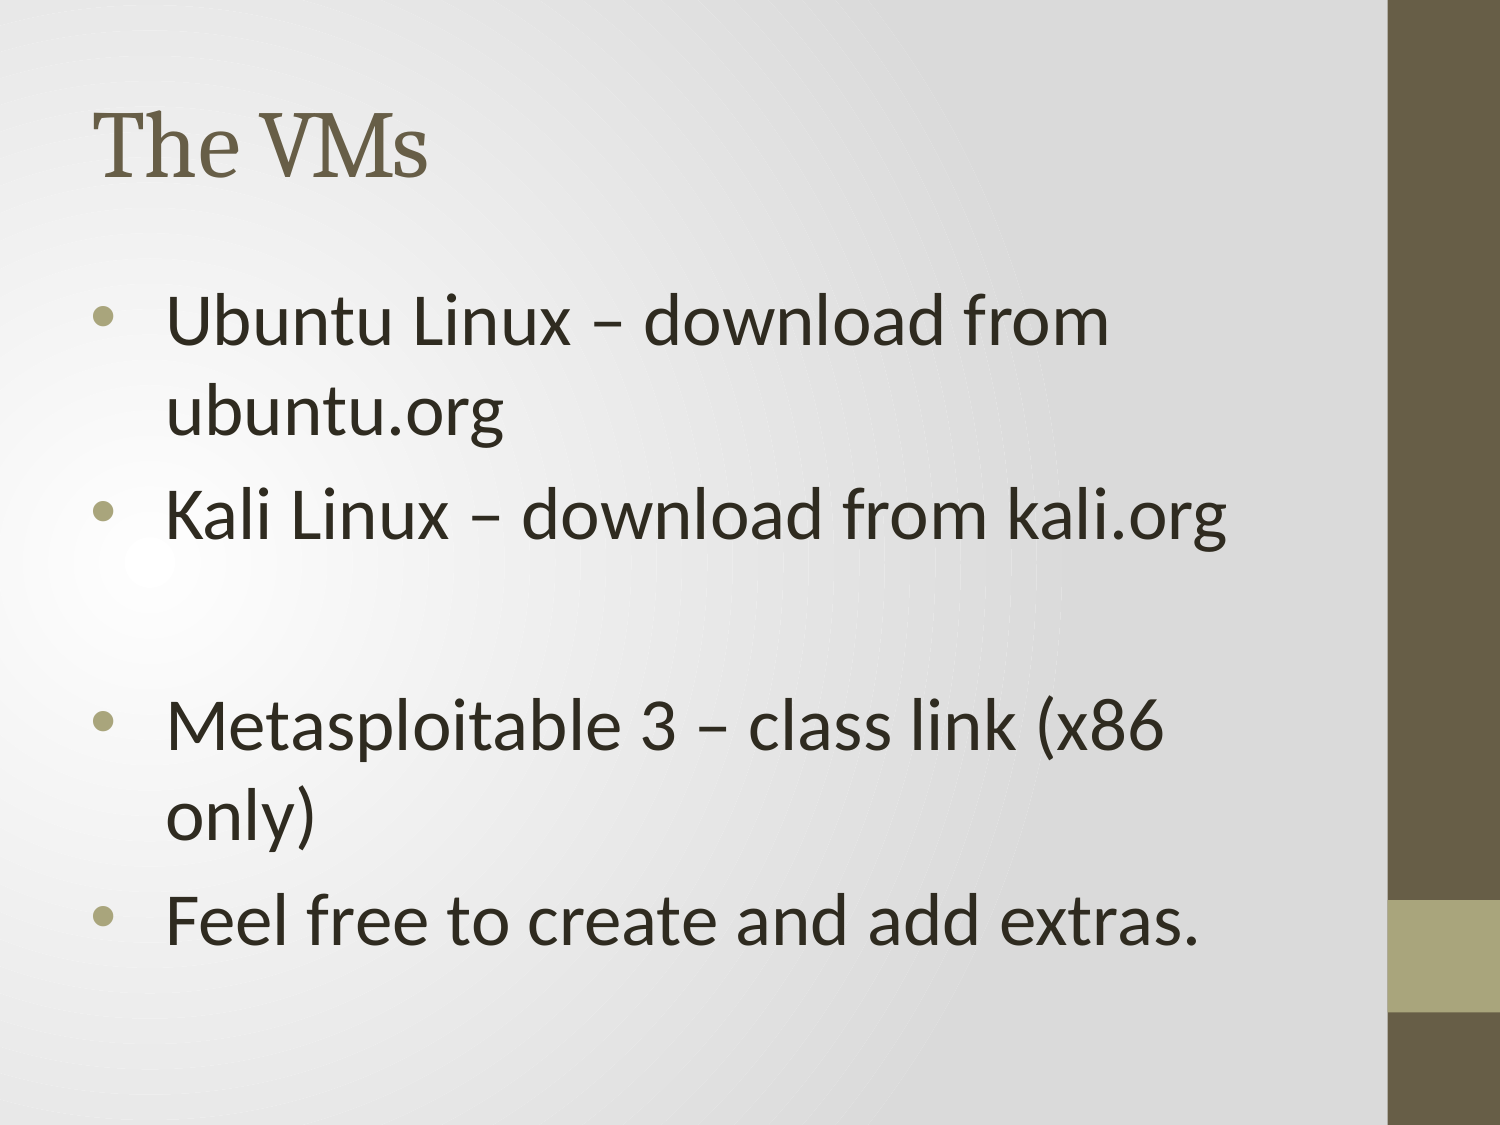

# The VMs
Ubuntu Linux – download from ubuntu.org
Kali Linux – download from kali.org

Metasploitable 3 – class link (x86 only)
Feel free to create and add extras.